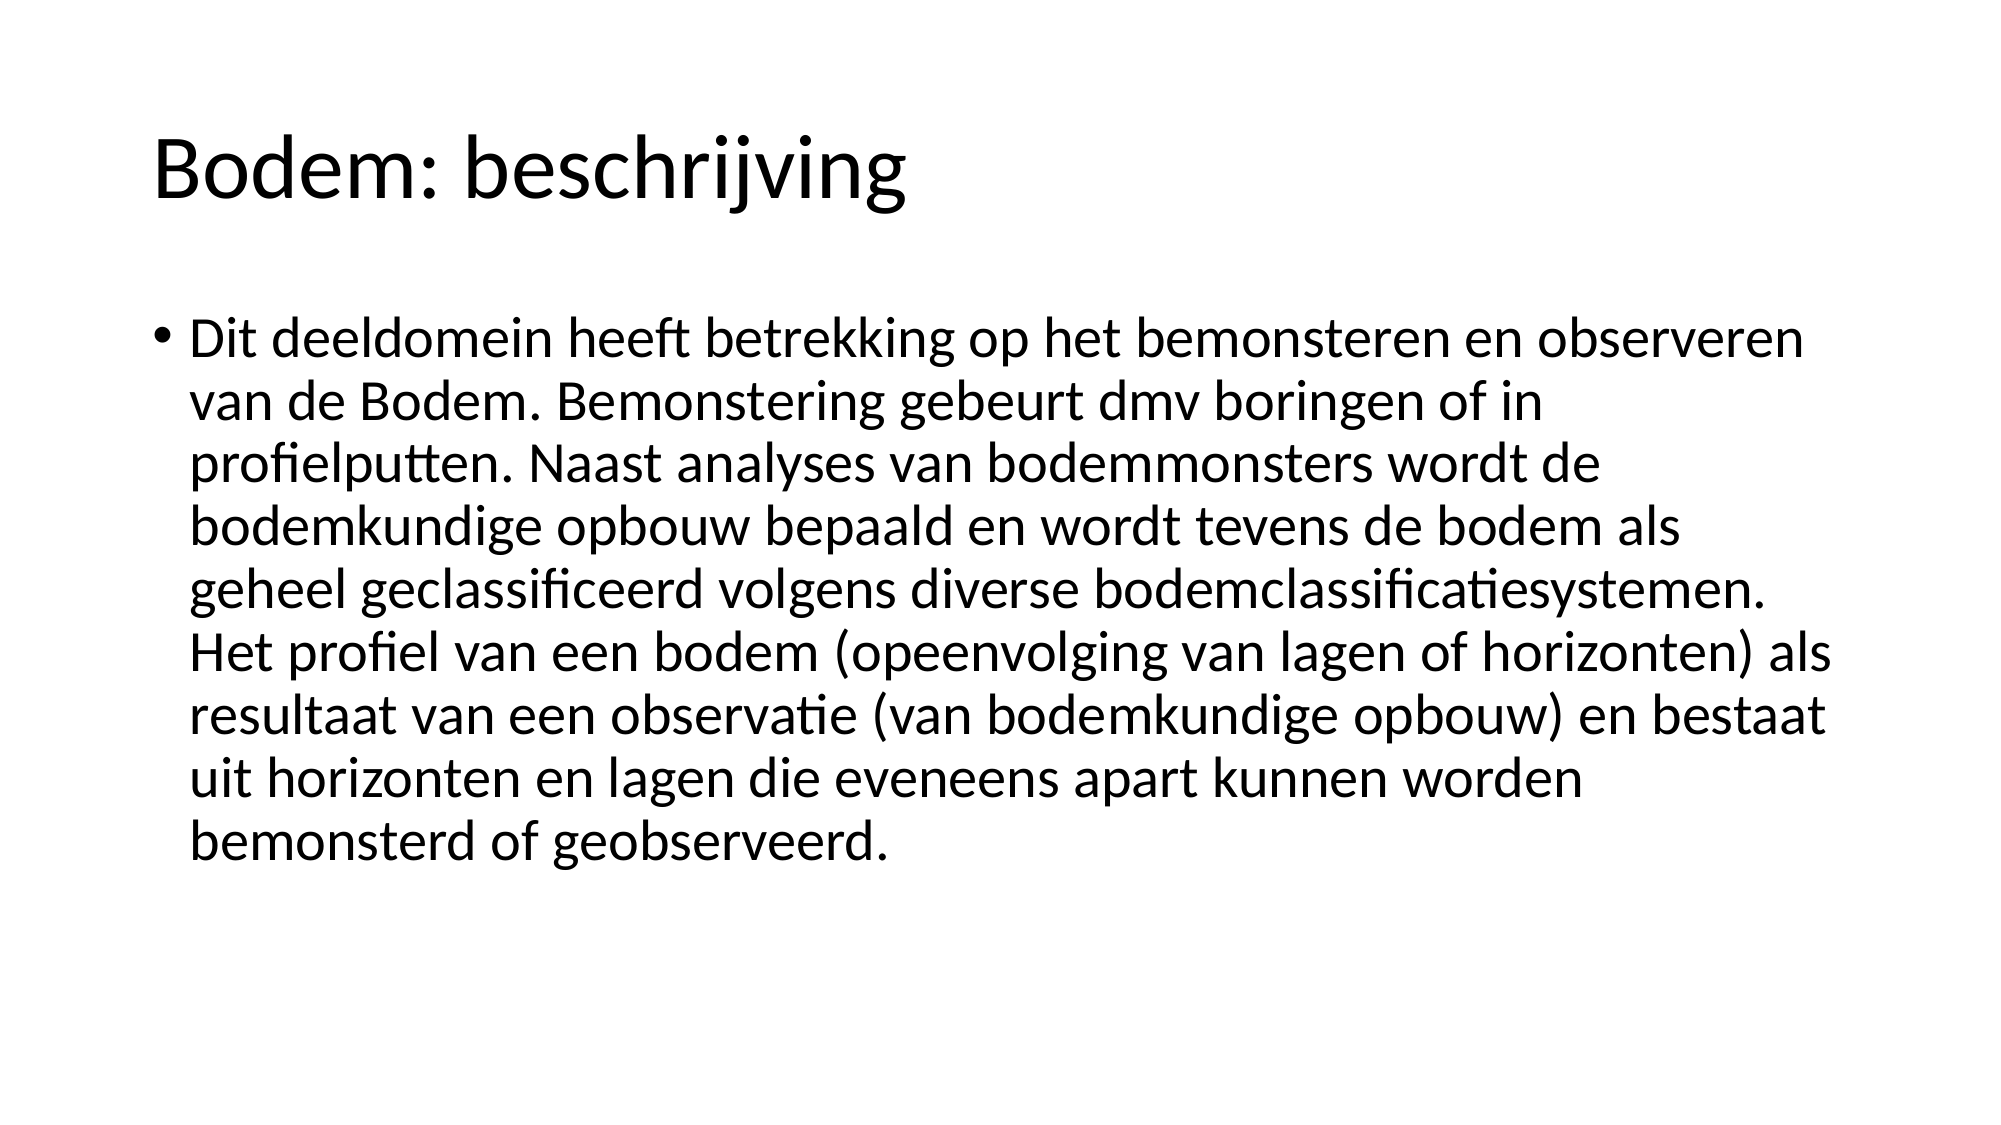

# Bodem: beschrijving
Dit deeldomein heeft betrekking op het bemonsteren en observeren van de Bodem. Bemonstering gebeurt dmv boringen of in profielputten. Naast analyses van bodemmonsters wordt de bodemkundige opbouw bepaald en wordt tevens de bodem als geheel geclassificeerd volgens diverse bodemclassificatiesystemen. Het profiel van een bodem (opeenvolging van lagen of horizonten) als resultaat van een observatie (van bodemkundige opbouw) en bestaat uit horizonten en lagen die eveneens apart kunnen worden bemonsterd of geobserveerd.